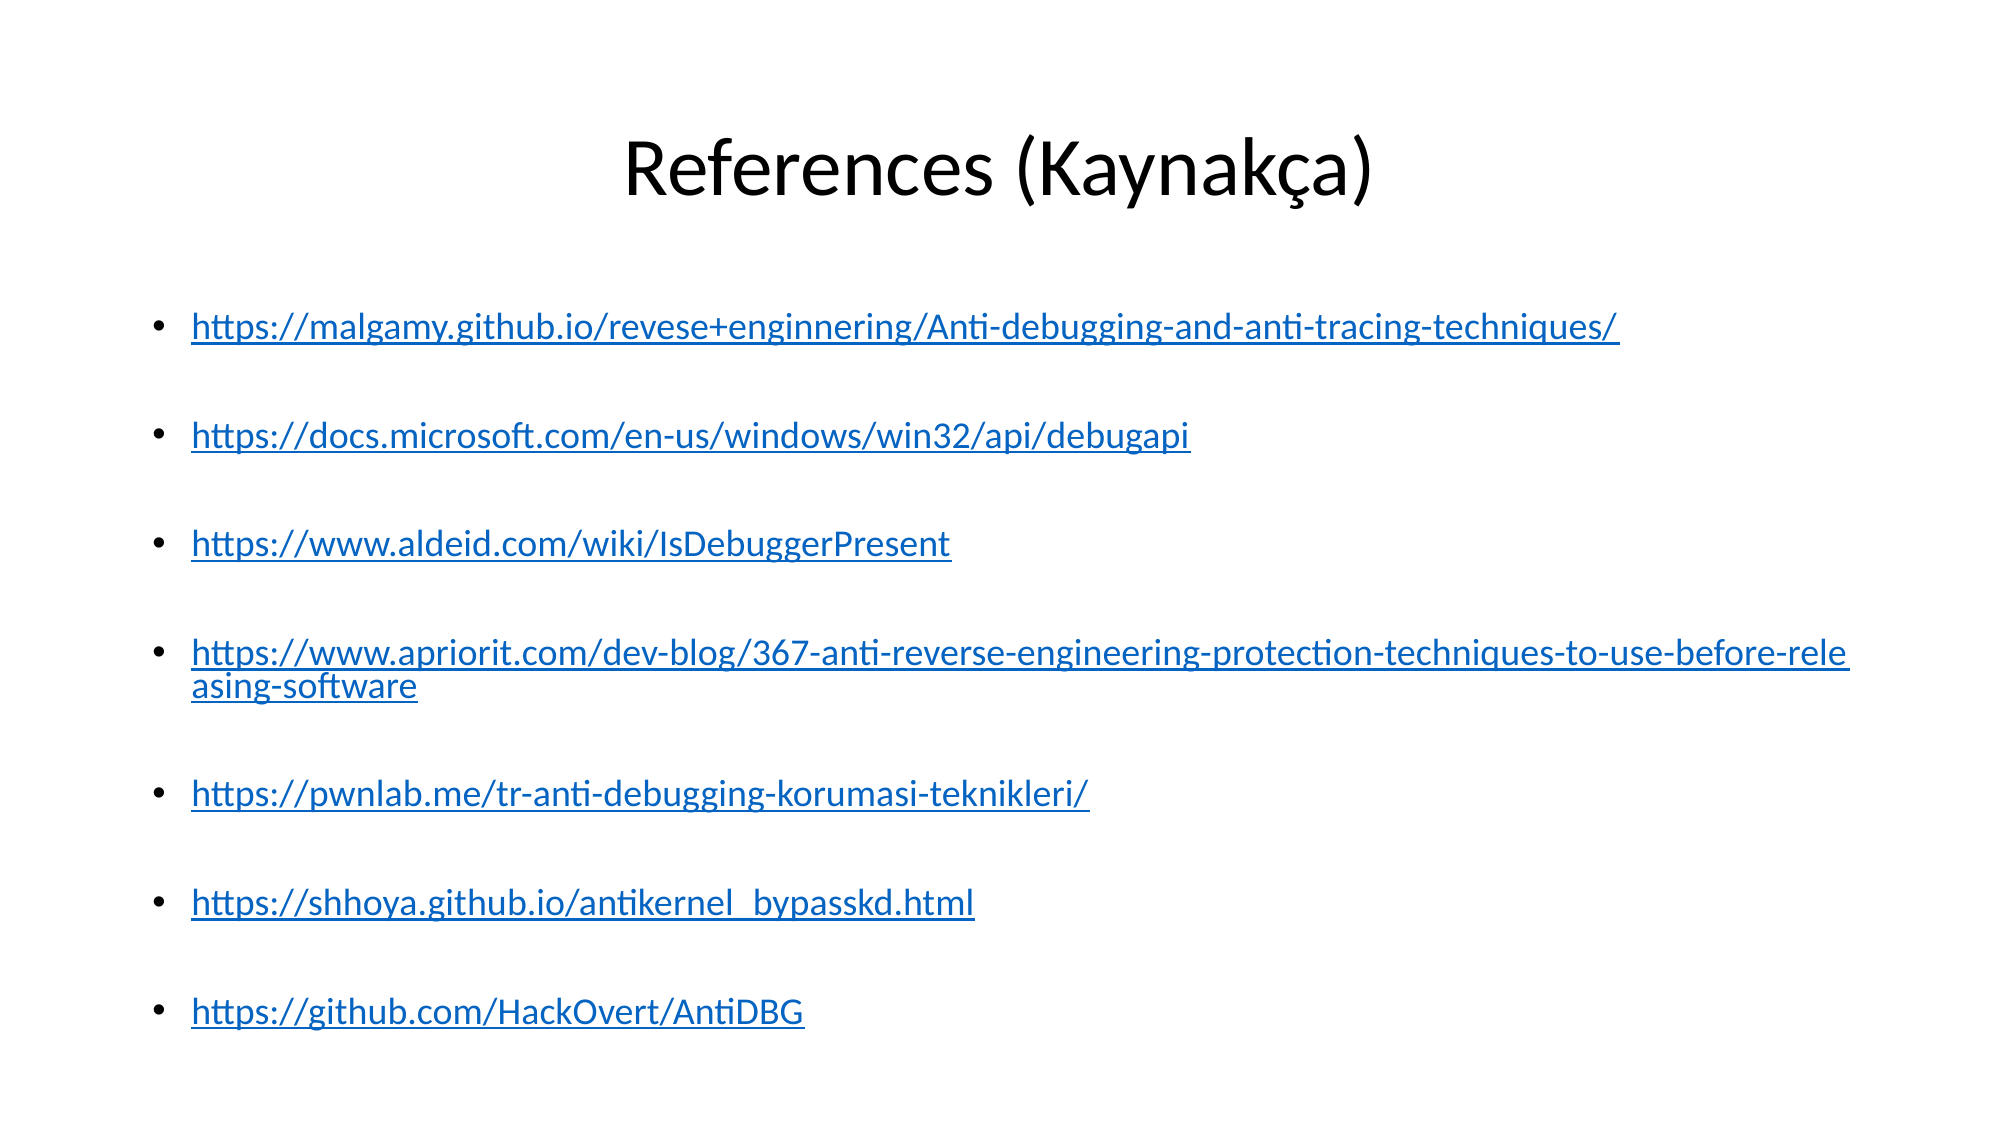

# References (Kaynakça)
https://malgamy.github.io/revese+enginnering/Anti-debugging-and-anti-tracing-techniques/

https://docs.microsoft.com/en-us/windows/win32/api/debugapi

https://www.aldeid.com/wiki/IsDebuggerPresent

https://www.apriorit.com/dev-blog/367-anti-reverse-engineering-protection-techniques-to-use-before-releasing-software

https://pwnlab.me/tr-anti-debugging-korumasi-teknikleri/

https://shhoya.github.io/antikernel_bypasskd.html

https://github.com/HackOvert/AntiDBG